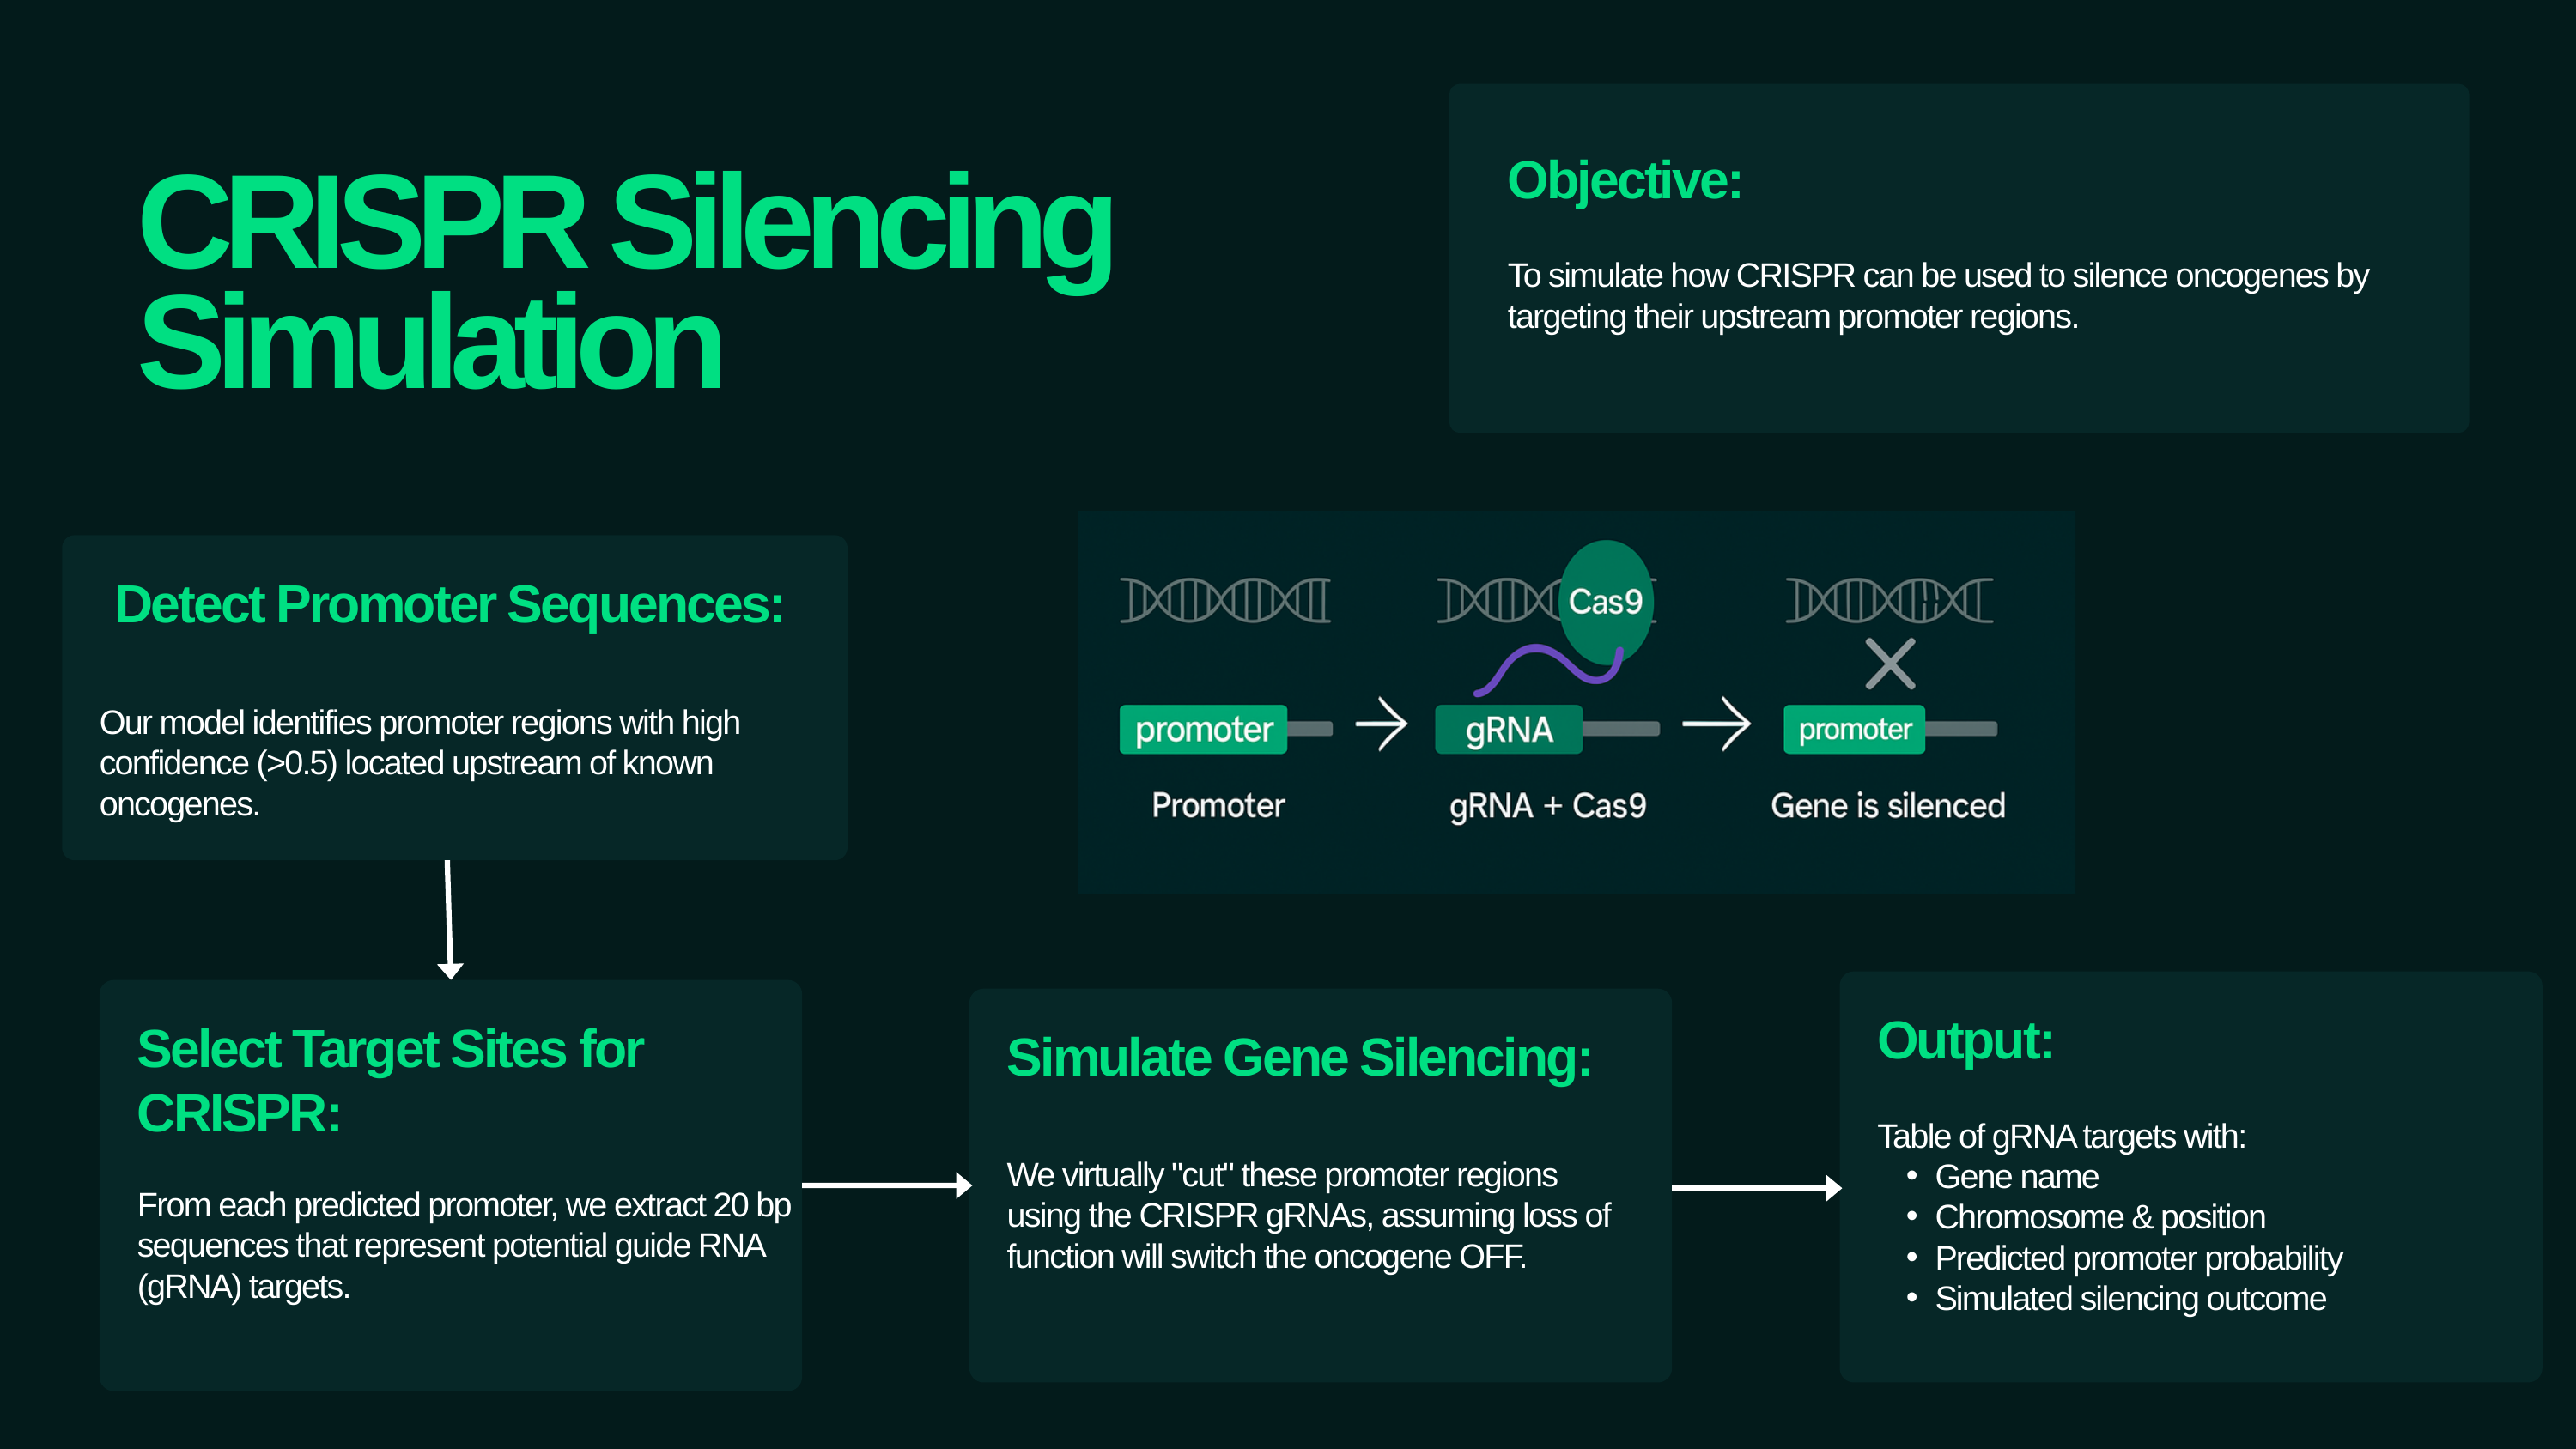

Objective:
CRISPR Silencing Simulation
To simulate how CRISPR can be used to silence oncogenes by targeting their upstream promoter regions.

 Detect Promoter Sequences:
Our model identifies promoter regions with high confidence (>0.5) located upstream of known oncogenes.

Output:
Select Target Sites for CRISPR:
Simulate Gene Silencing:
Table of gRNA targets with:
Gene name
Chromosome & position
Predicted promoter probability
Simulated silencing outcome

We virtually "cut" these promoter regions using the CRISPR gRNAs, assuming loss of function will switch the oncogene OFF.
From each predicted promoter, we extract 20 bp sequences that represent potential guide RNA (gRNA) targets.